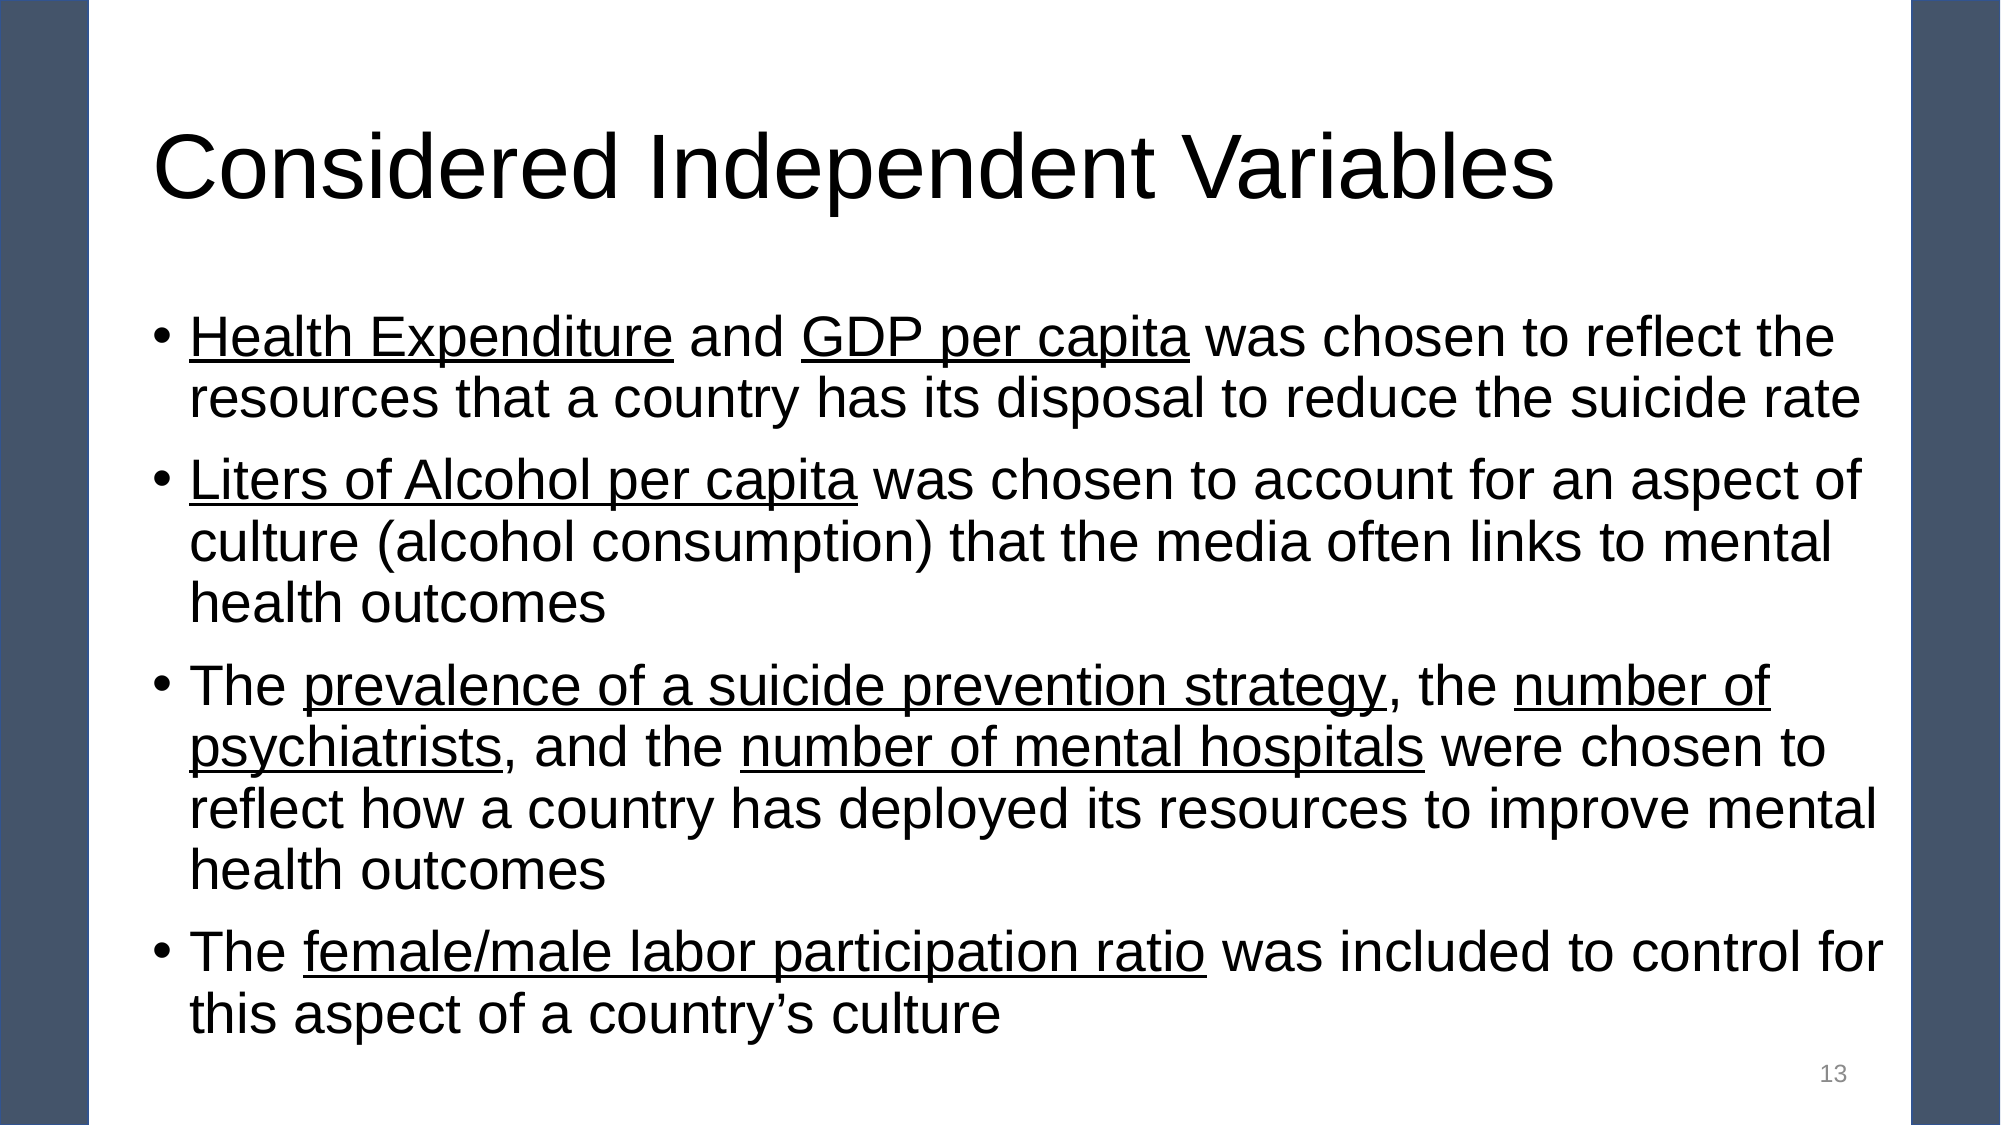

# Considered Independent Variables
Health Expenditure and GDP per capita was chosen to reflect the resources that a country has its disposal to reduce the suicide rate
Liters of Alcohol per capita was chosen to account for an aspect of culture (alcohol consumption) that the media often links to mental health outcomes
The prevalence of a suicide prevention strategy, the number of psychiatrists, and the number of mental hospitals were chosen to reflect how a country has deployed its resources to improve mental health outcomes
The female/male labor participation ratio was included to control for this aspect of a country’s culture
13